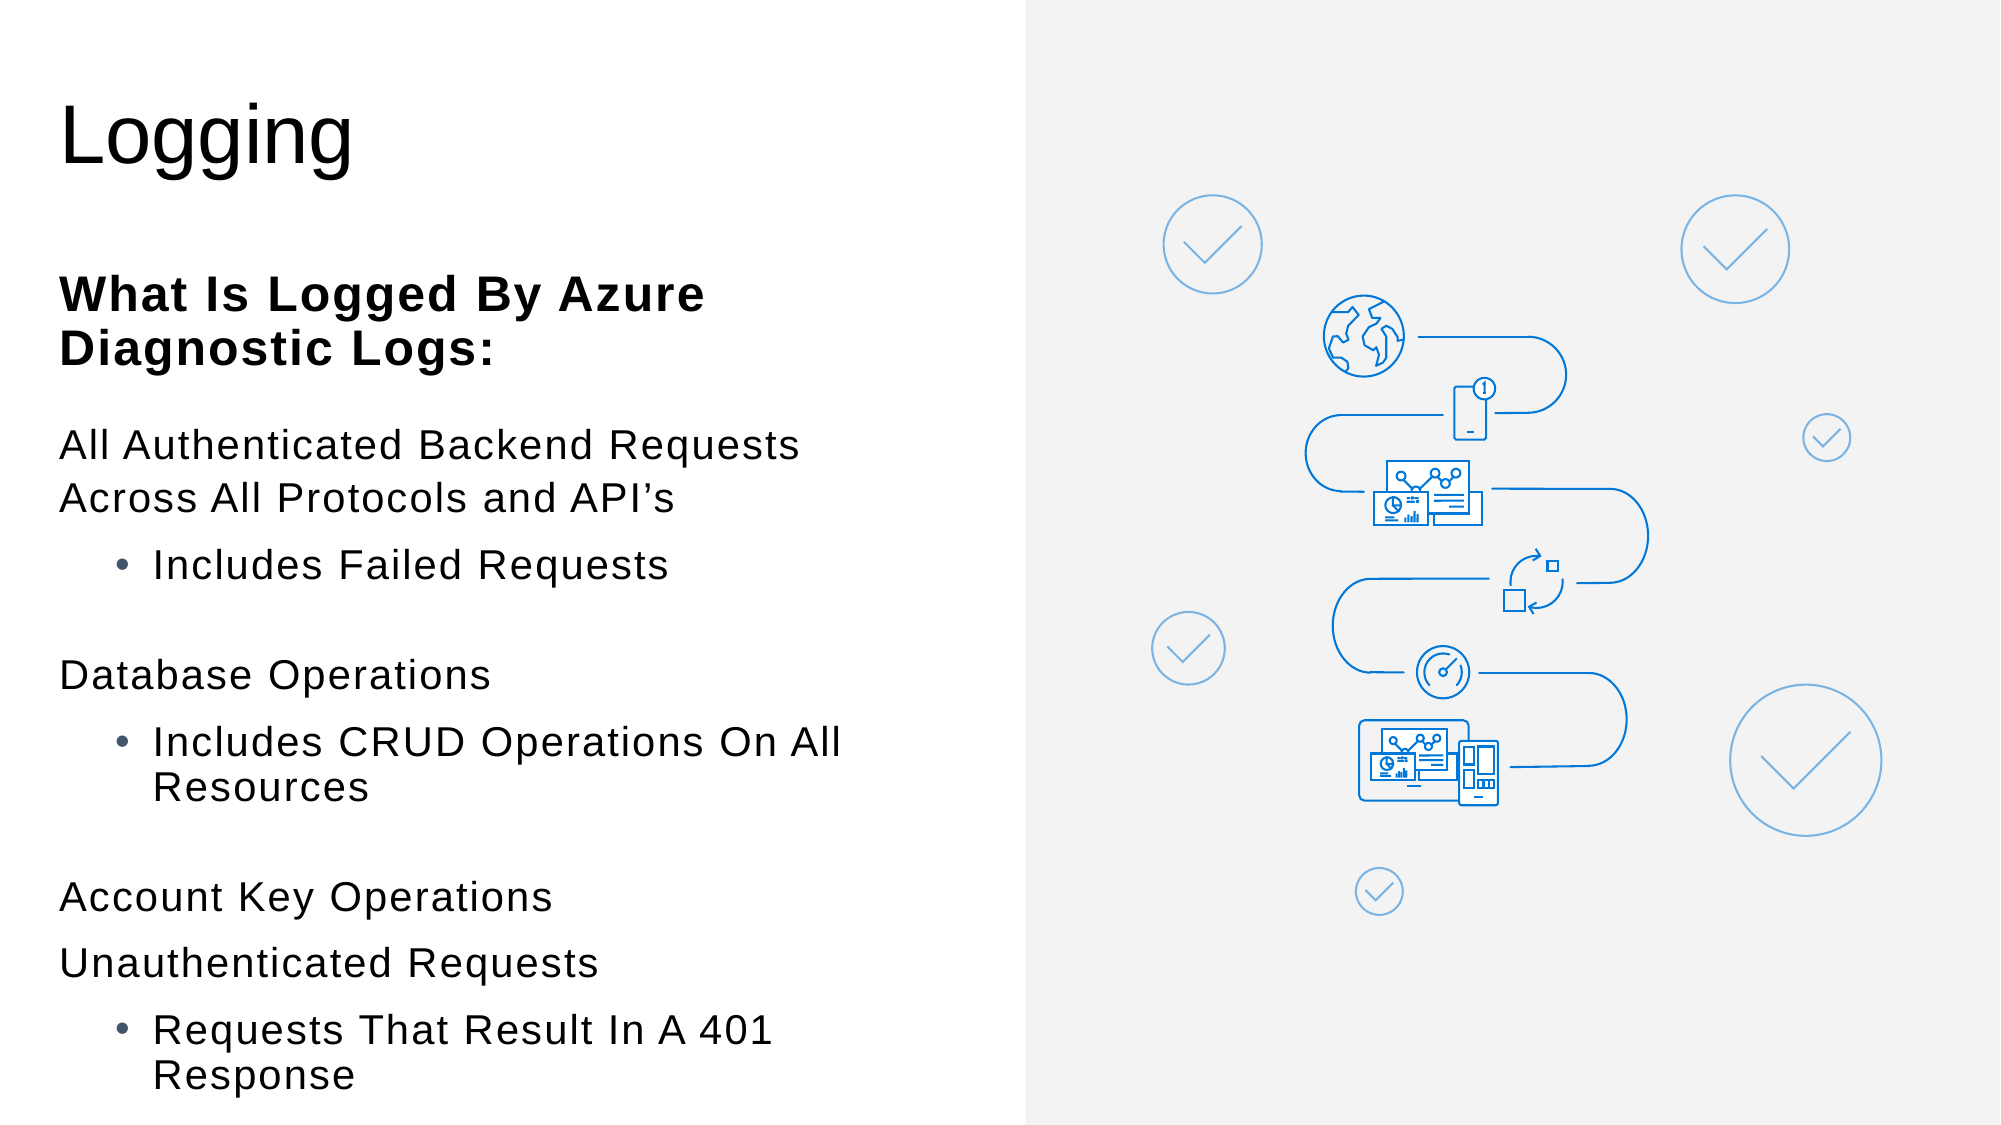

# Logging

What Is Logged By Azure Diagnostic Logs:
All Authenticated Backend Requests Across All Protocols and API’s
Includes Failed Requests

Database Operations
Includes CRUD Operations On All Resources

Account Key Operations
Unauthenticated Requests
Requests That Result In A 401 Response